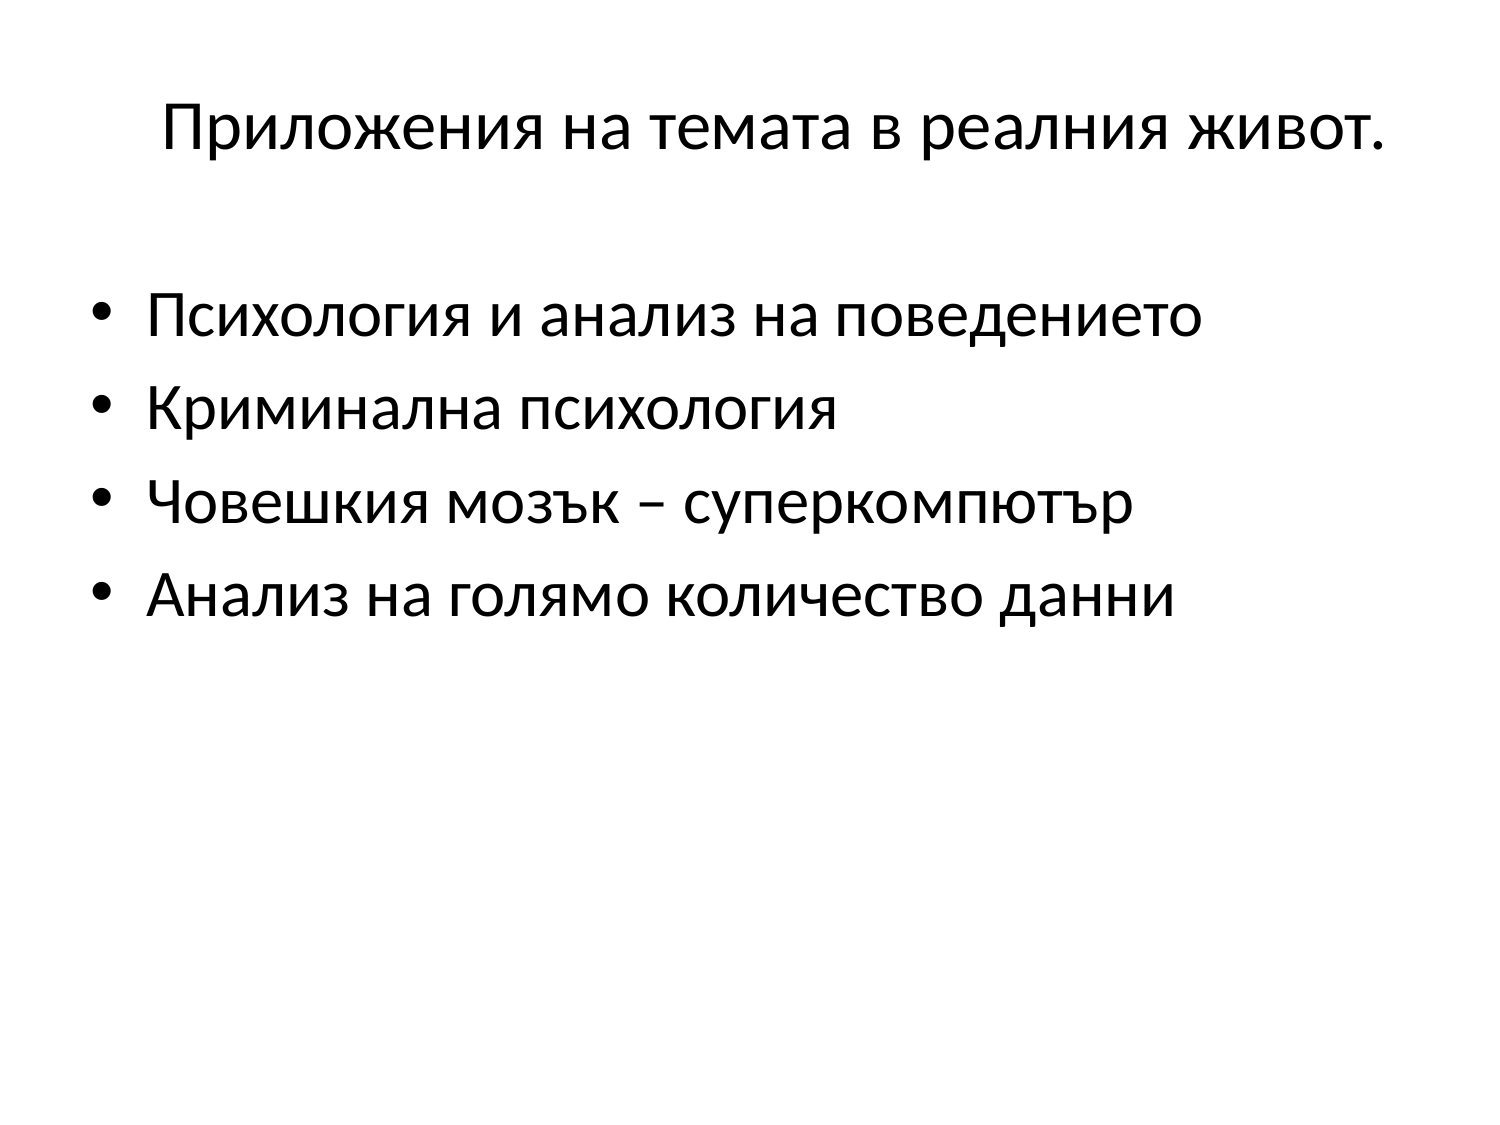

Приложения на темата в реалния живот.
Психология и анализ на поведението
Криминална психология
Човешкия мозък – суперкомпютър
Анализ на голямо количество данни